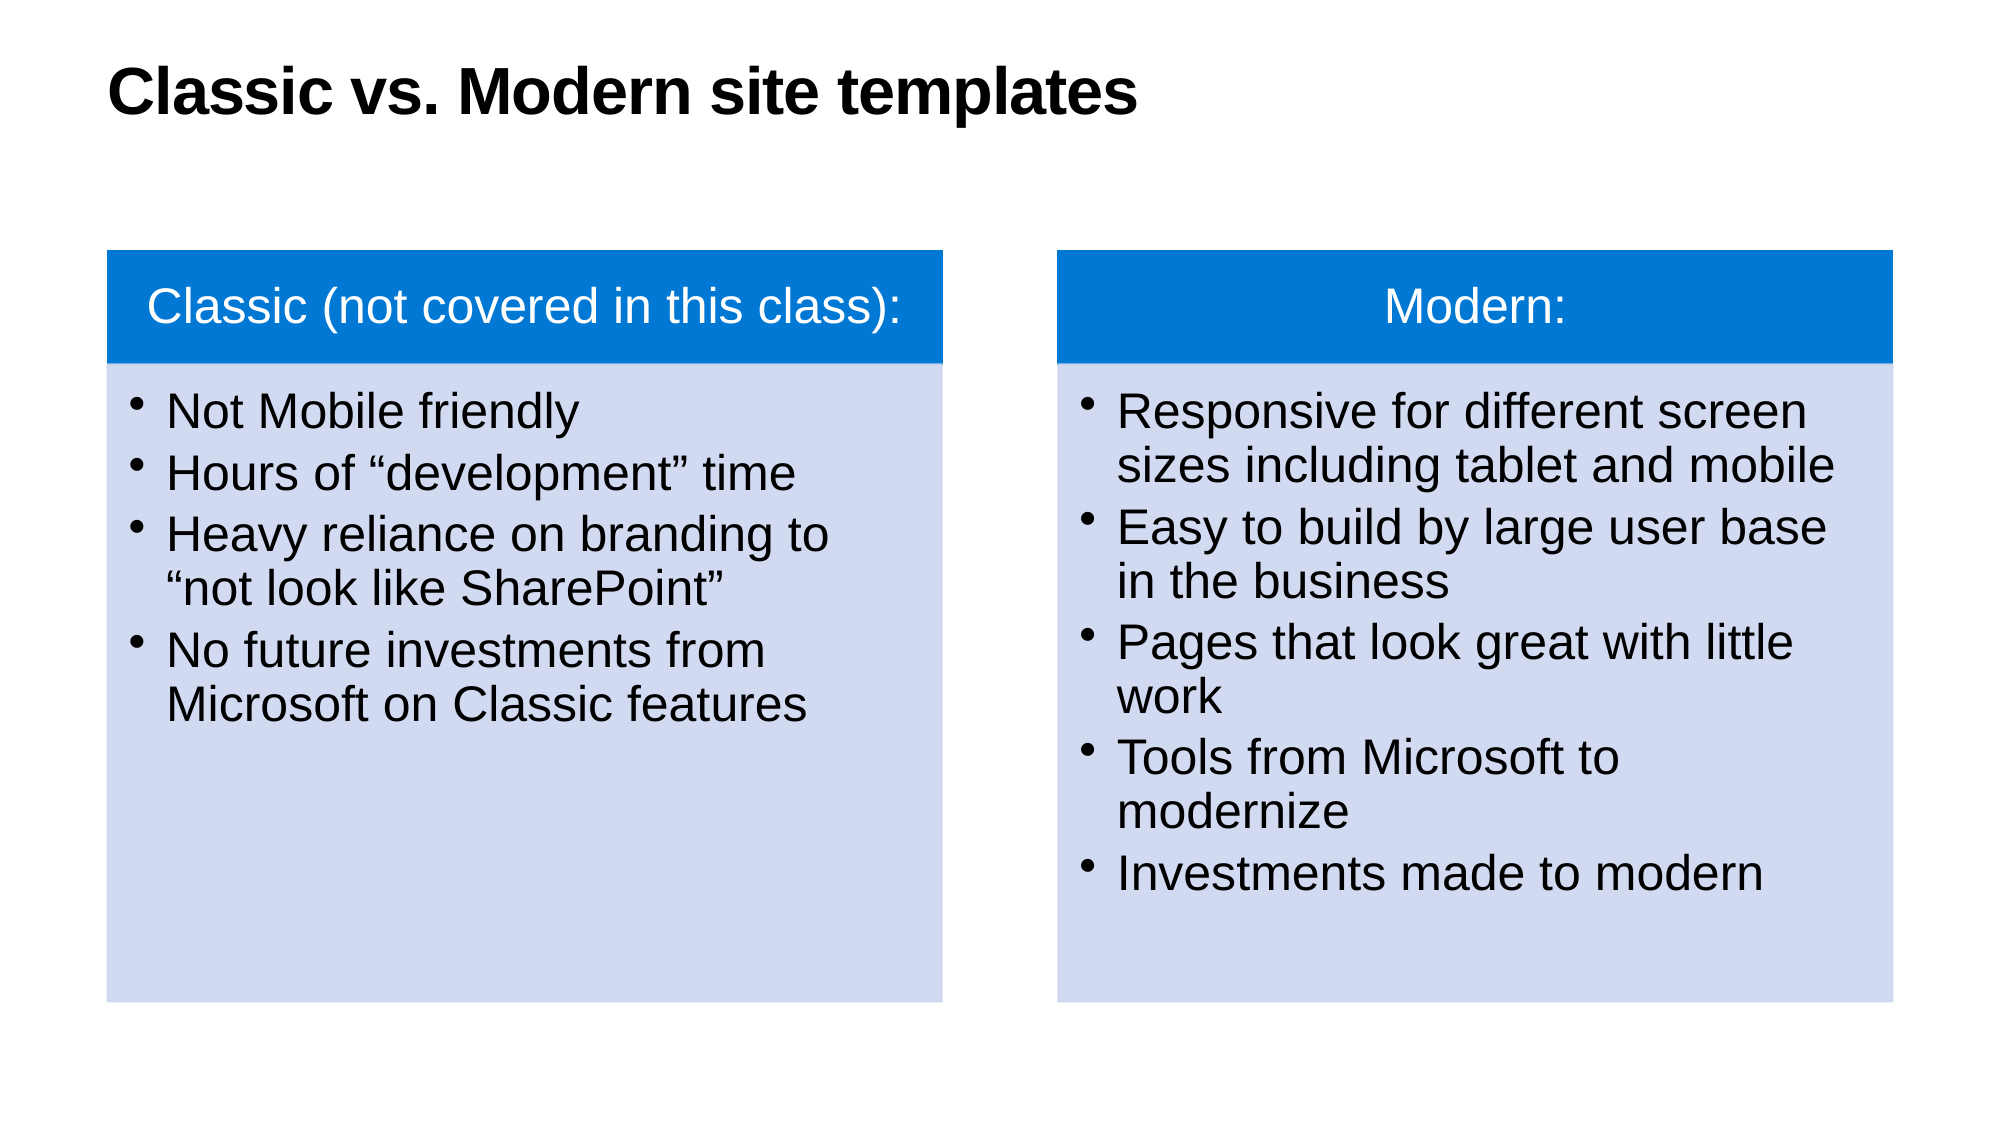

# Classic vs. Modern site templates
Classic (not covered in this class):
Not Mobile friendly
Hours of “development” time
Heavy reliance on branding to “not look like SharePoint”
No future investments from Microsoft on Classic features
Modern:
Responsive for different screen sizes including tablet and mobile
Easy to build by large user base in the business
Pages that look great with little work
Tools from Microsoft to modernize
Investments made to modern